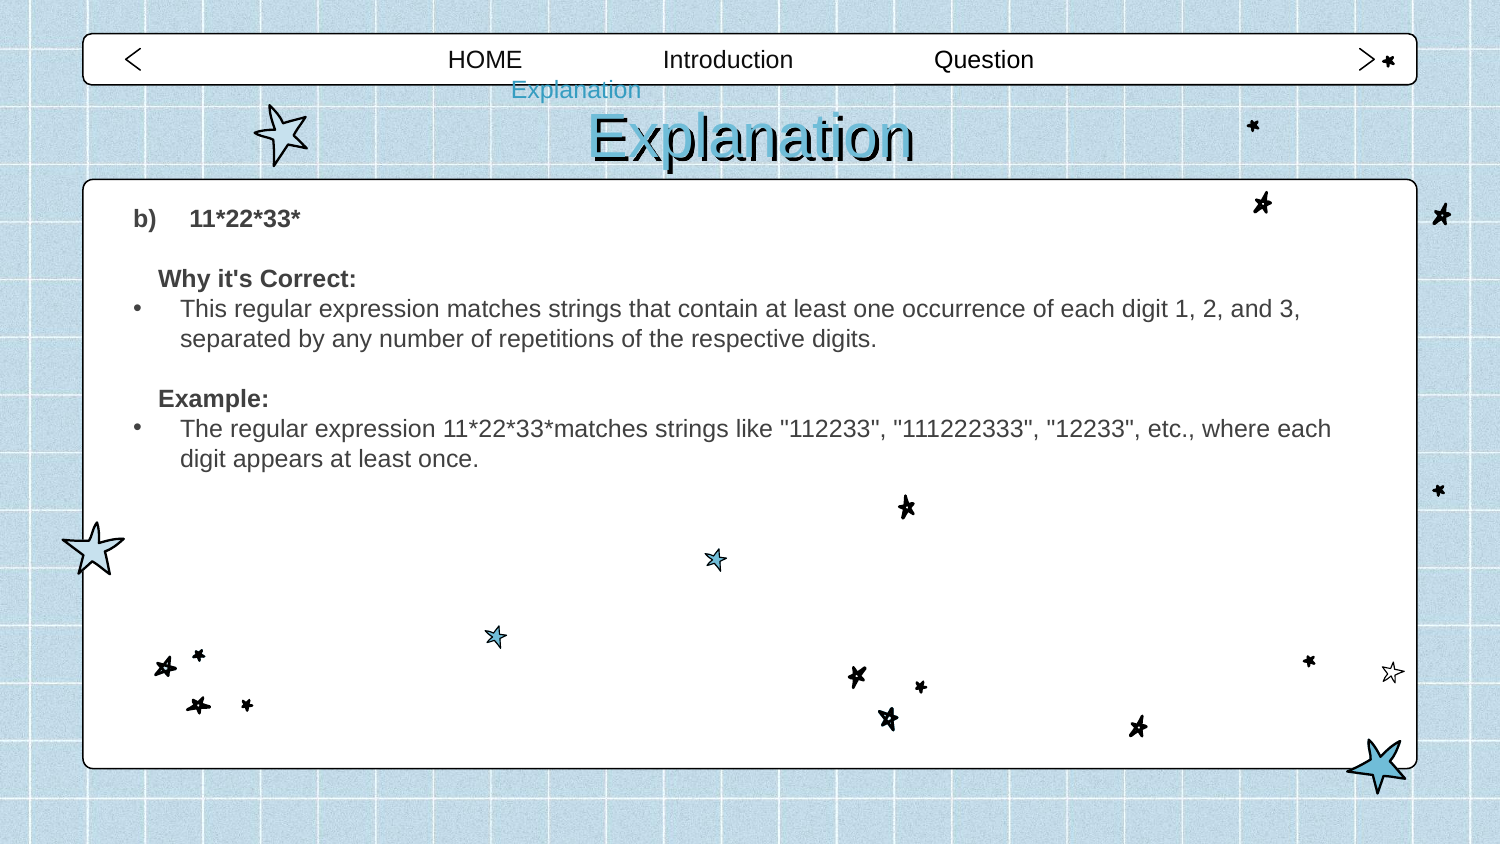

HOME                    Introduction                    Question                    Explanation

# Explanation

11*22*33*

Why it's Correct:
This regular expression matches strings that contain at least one occurrence of each digit 1, 2, and 3, separated by any number of repetitions of the respective digits.

Example:
The regular expression 11*22*33*matches strings like "112233", "111222333", "12233", etc., where each digit appears at least once.